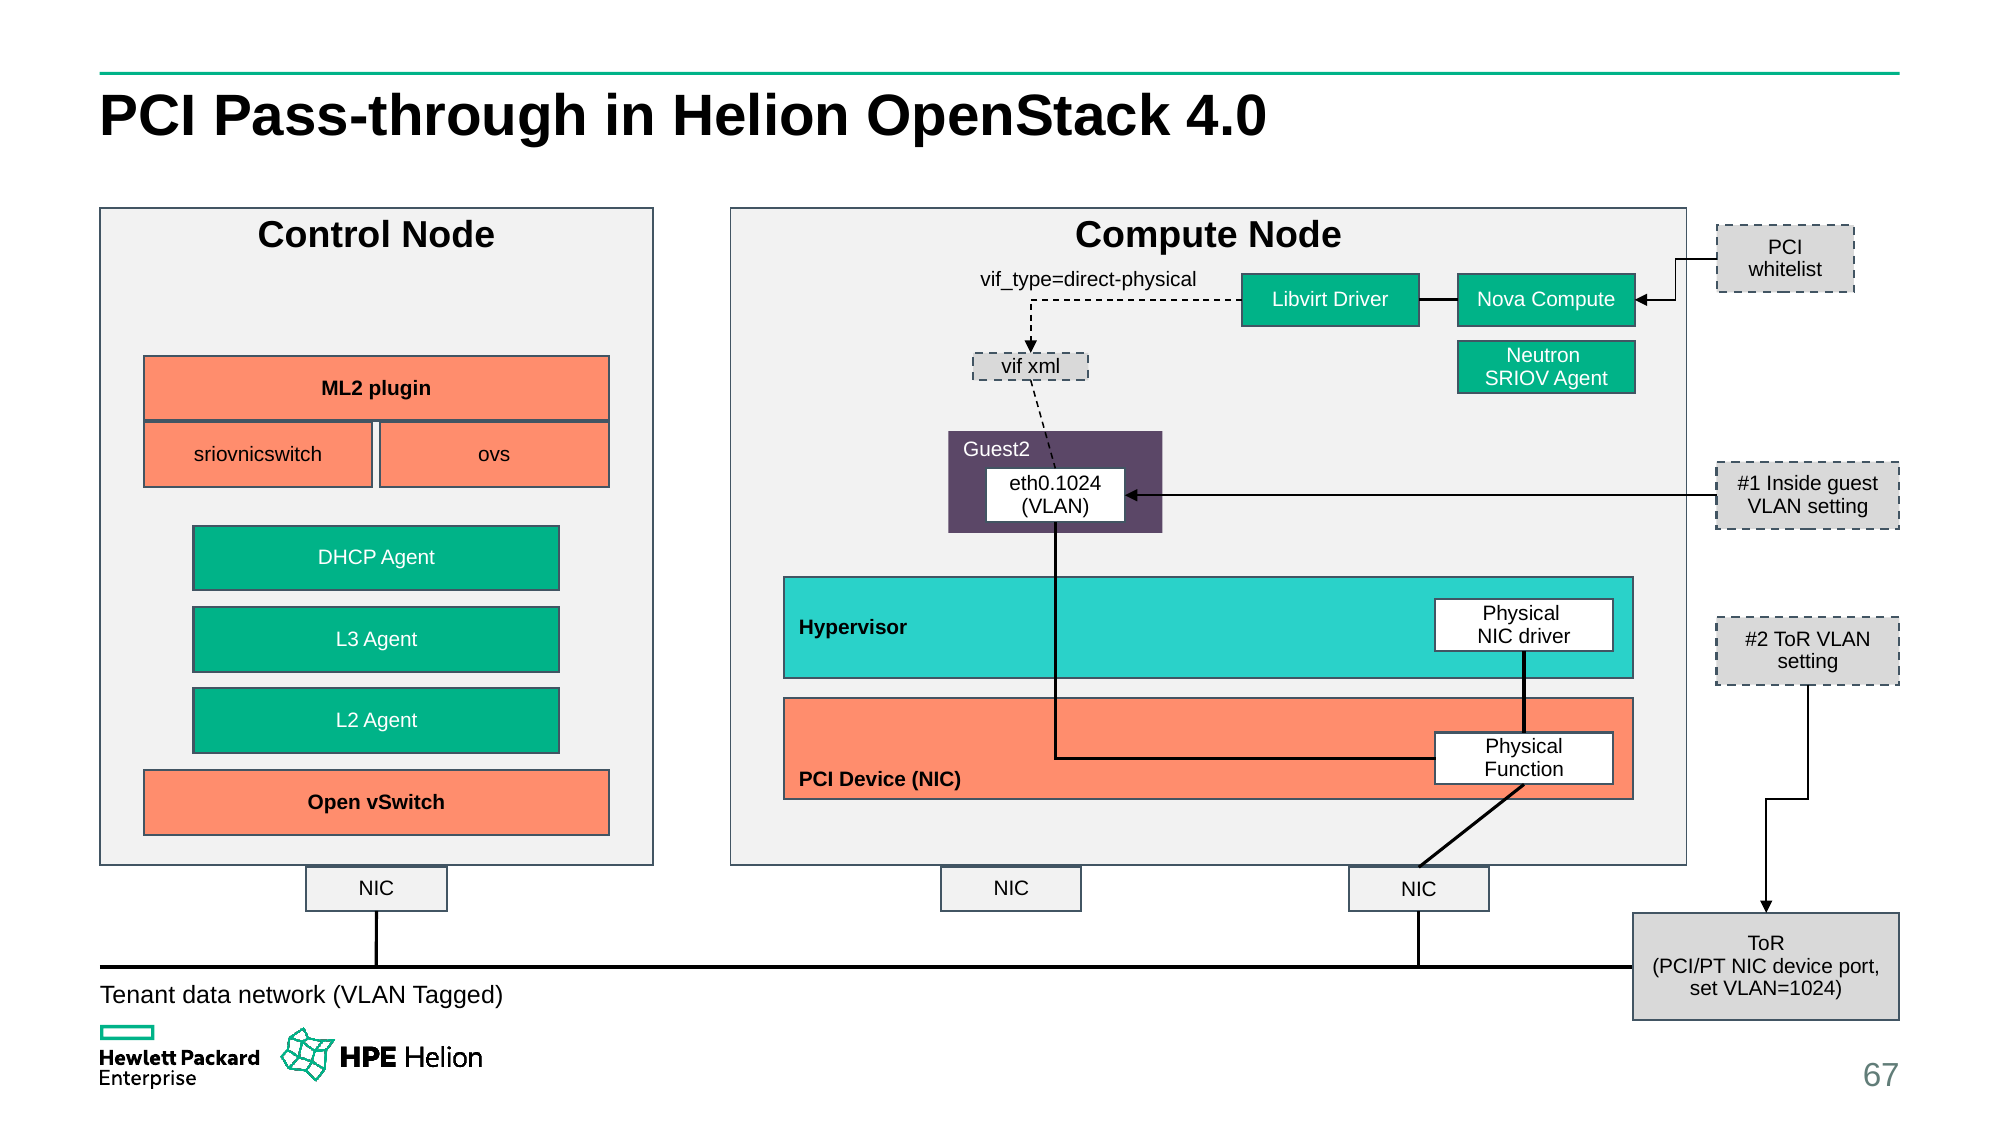

# PCI Pass-through in Helion OpenStack 4.0
Control Node
Compute Node
PCI whitelist
vif_type=direct-physical
Libvirt Driver
Nova Compute
Neutron
SRIOV Agent
vif xml
ML2 plugin
sriovnicswitch
ovs
Guest2
#1 Inside guest VLAN setting
eth0.1024
(VLAN)
DHCP Agent
Hypervisor
Physical
NIC driver
L3 Agent
#2 ToR VLAN setting
L2 Agent
PCI Device (NIC)
Physical Function
Open vSwitch
NIC
NIC
NIC
ToR
(PCI/PT NIC device port, set VLAN=1024)
Tenant data network (VLAN Tagged)
67